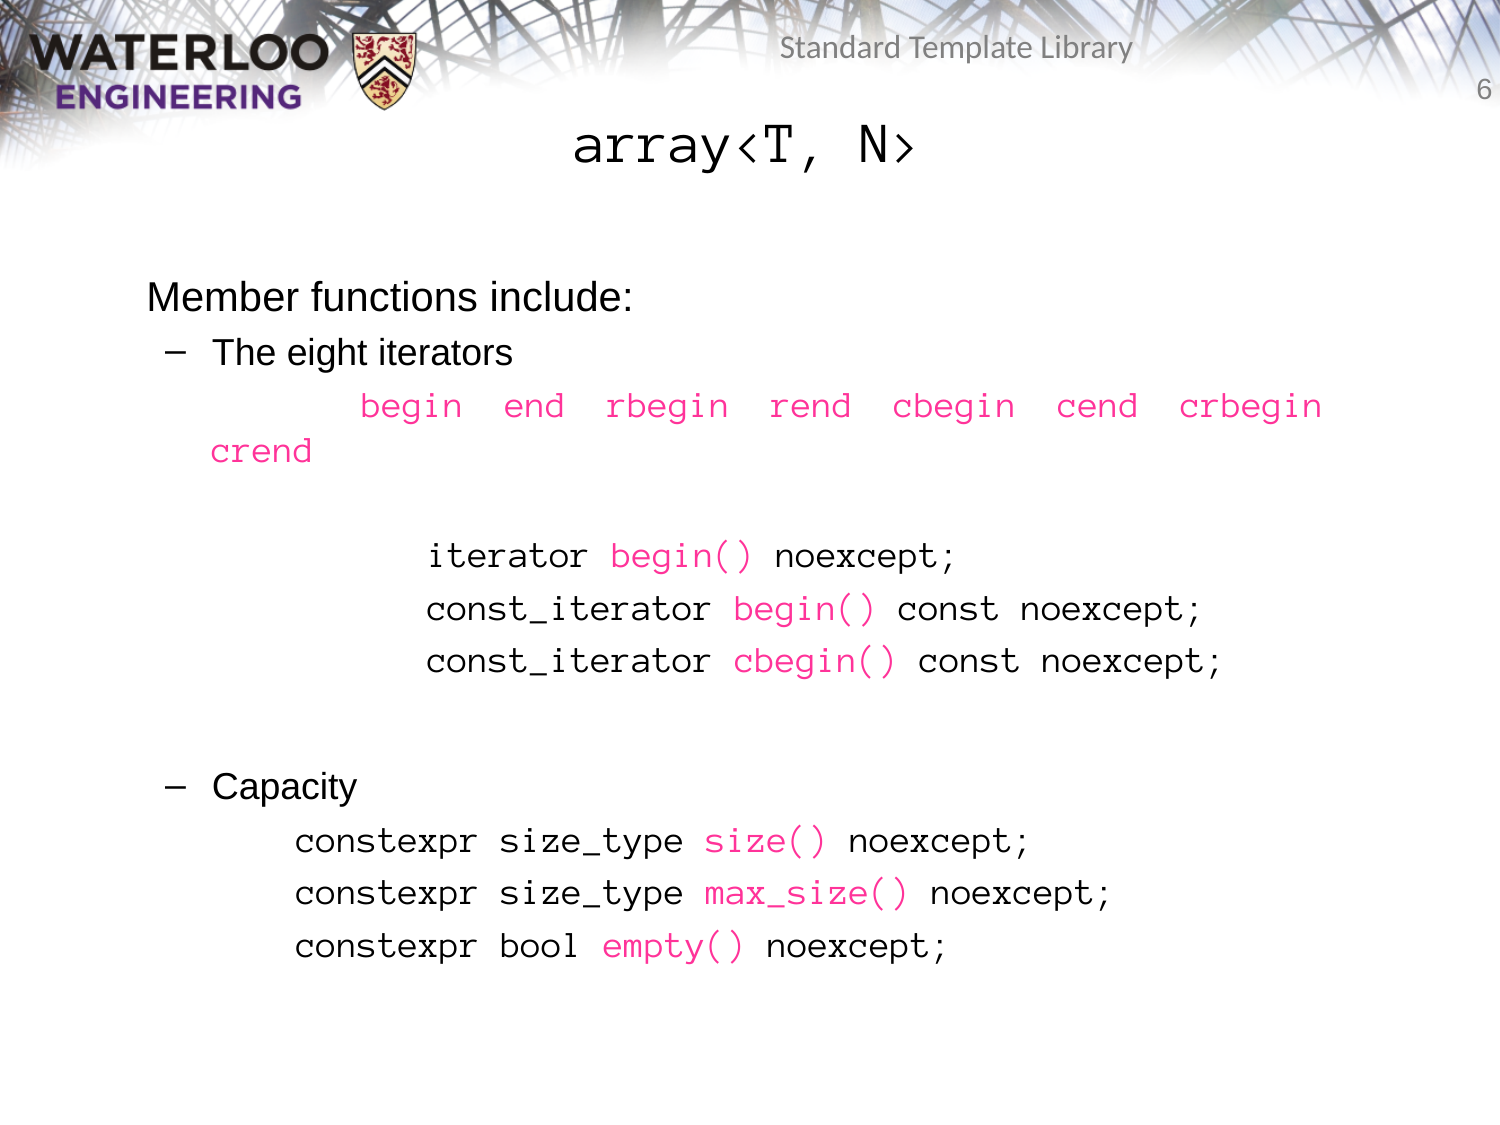

# array<T, N>
	Member functions include:
The eight iterators
		begin  end  rbegin  rend  cbegin  cend  crbegin  crend

		iterator begin() noexcept;
		const_iterator begin() const noexcept;
		const_iterator cbegin() const noexcept;

Capacity
		constexpr size_type size() noexcept;
		constexpr size_type max_size() noexcept;
		constexpr bool empty() noexcept;